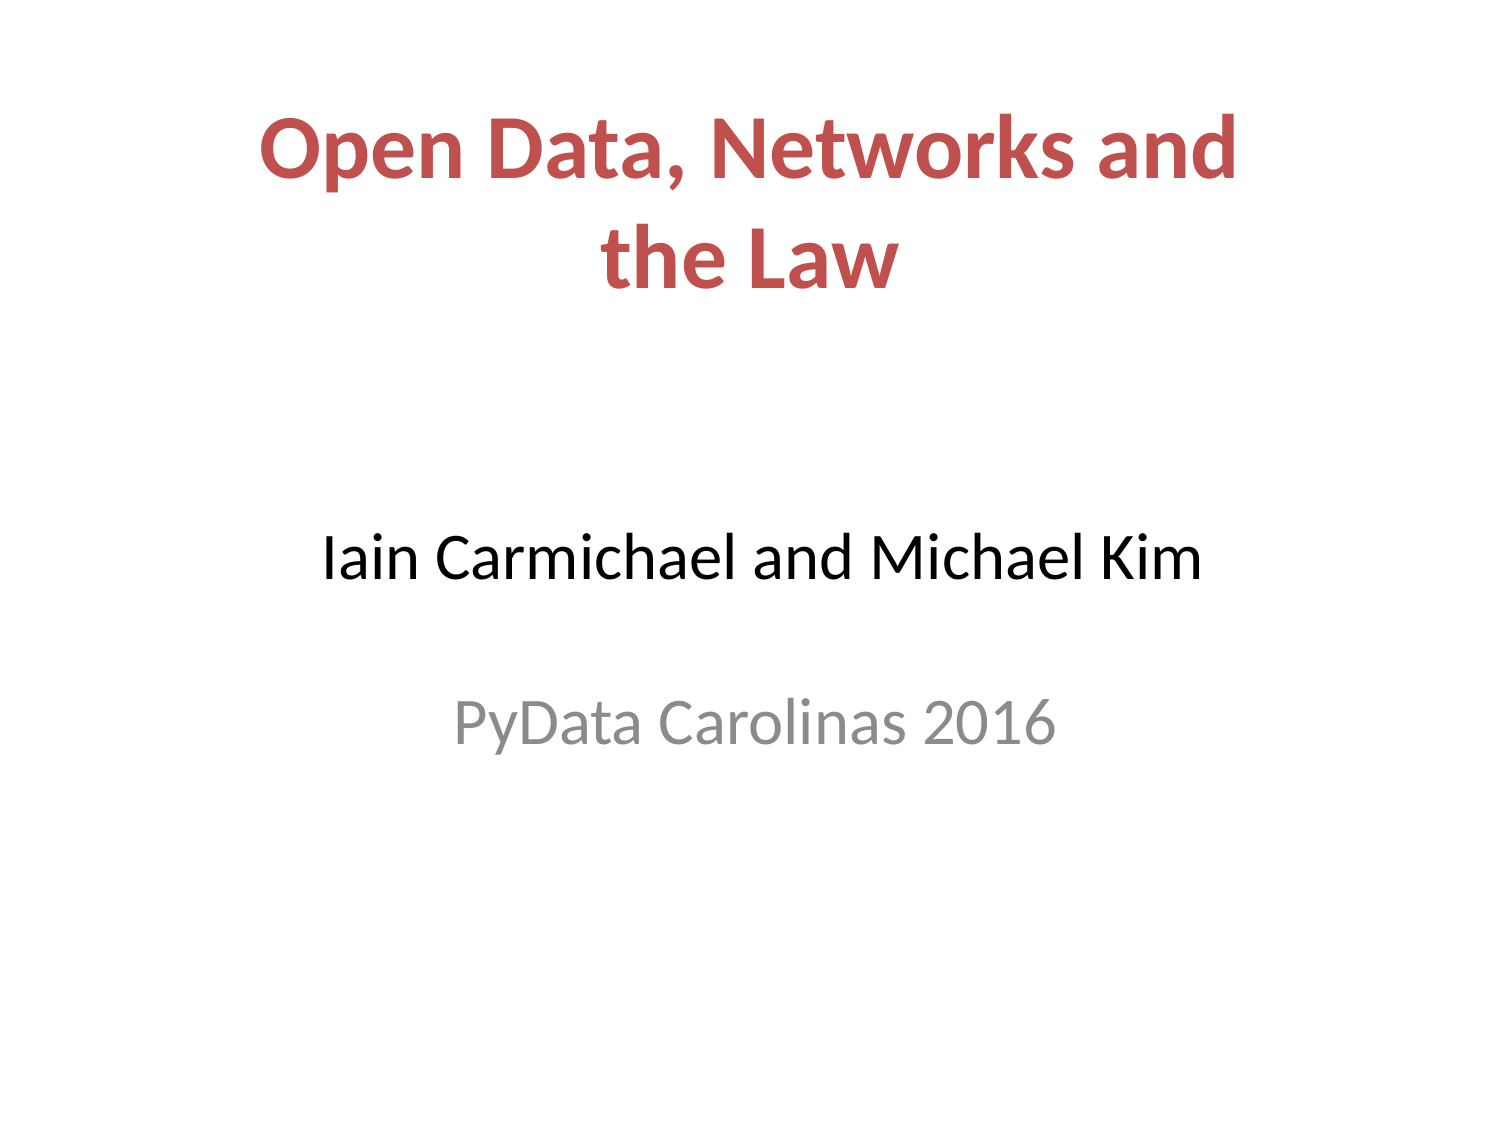

# Open Data, Networks and the Law
Iain Carmichael and Michael Kim
PyData Carolinas 2016